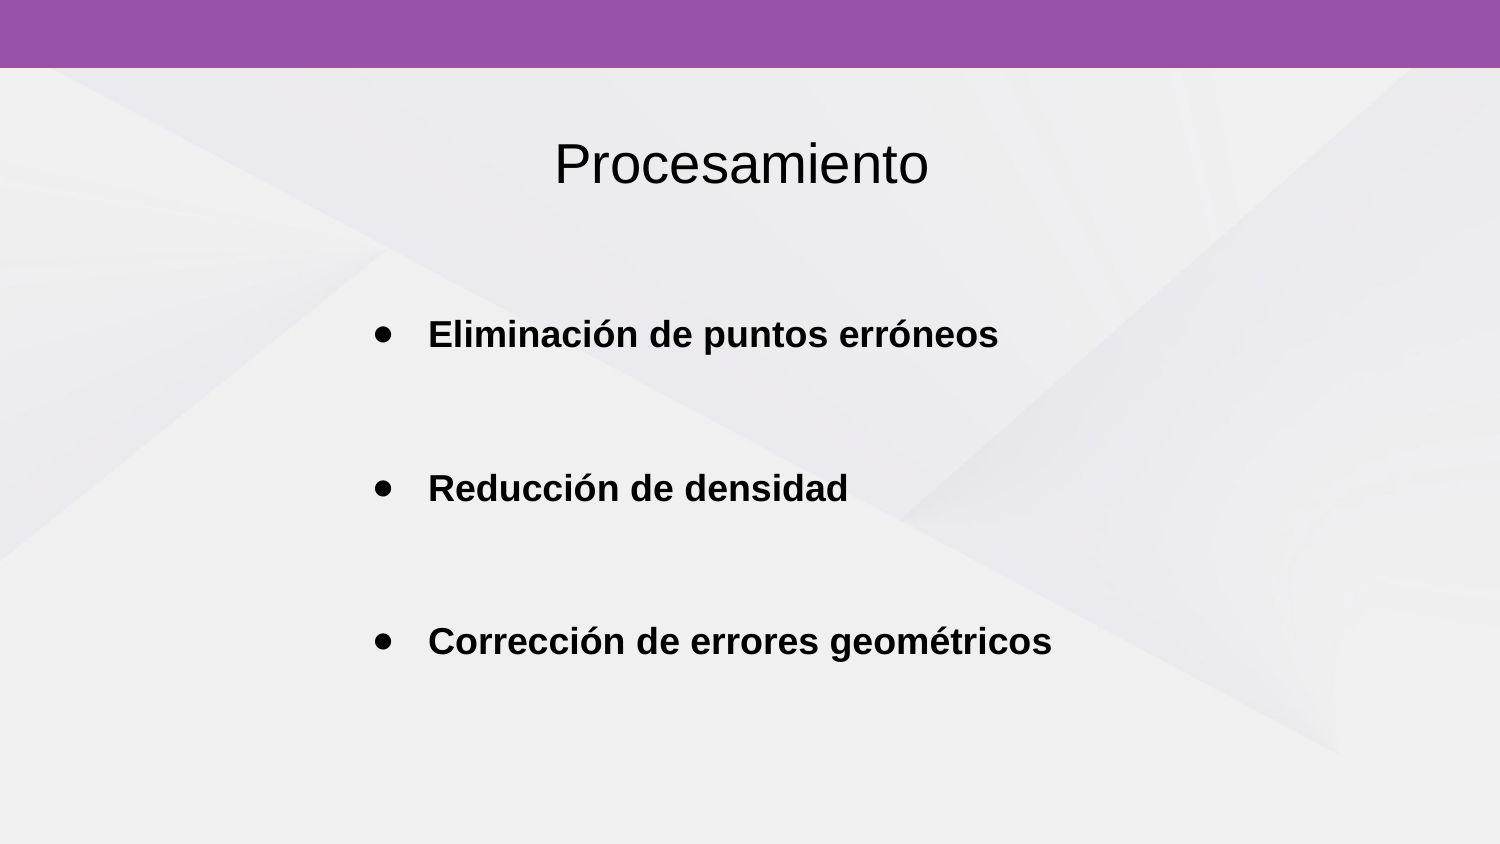

Procesamiento

Eliminación de puntos erróneos

Reducción de densidad

Corrección de errores geométricos